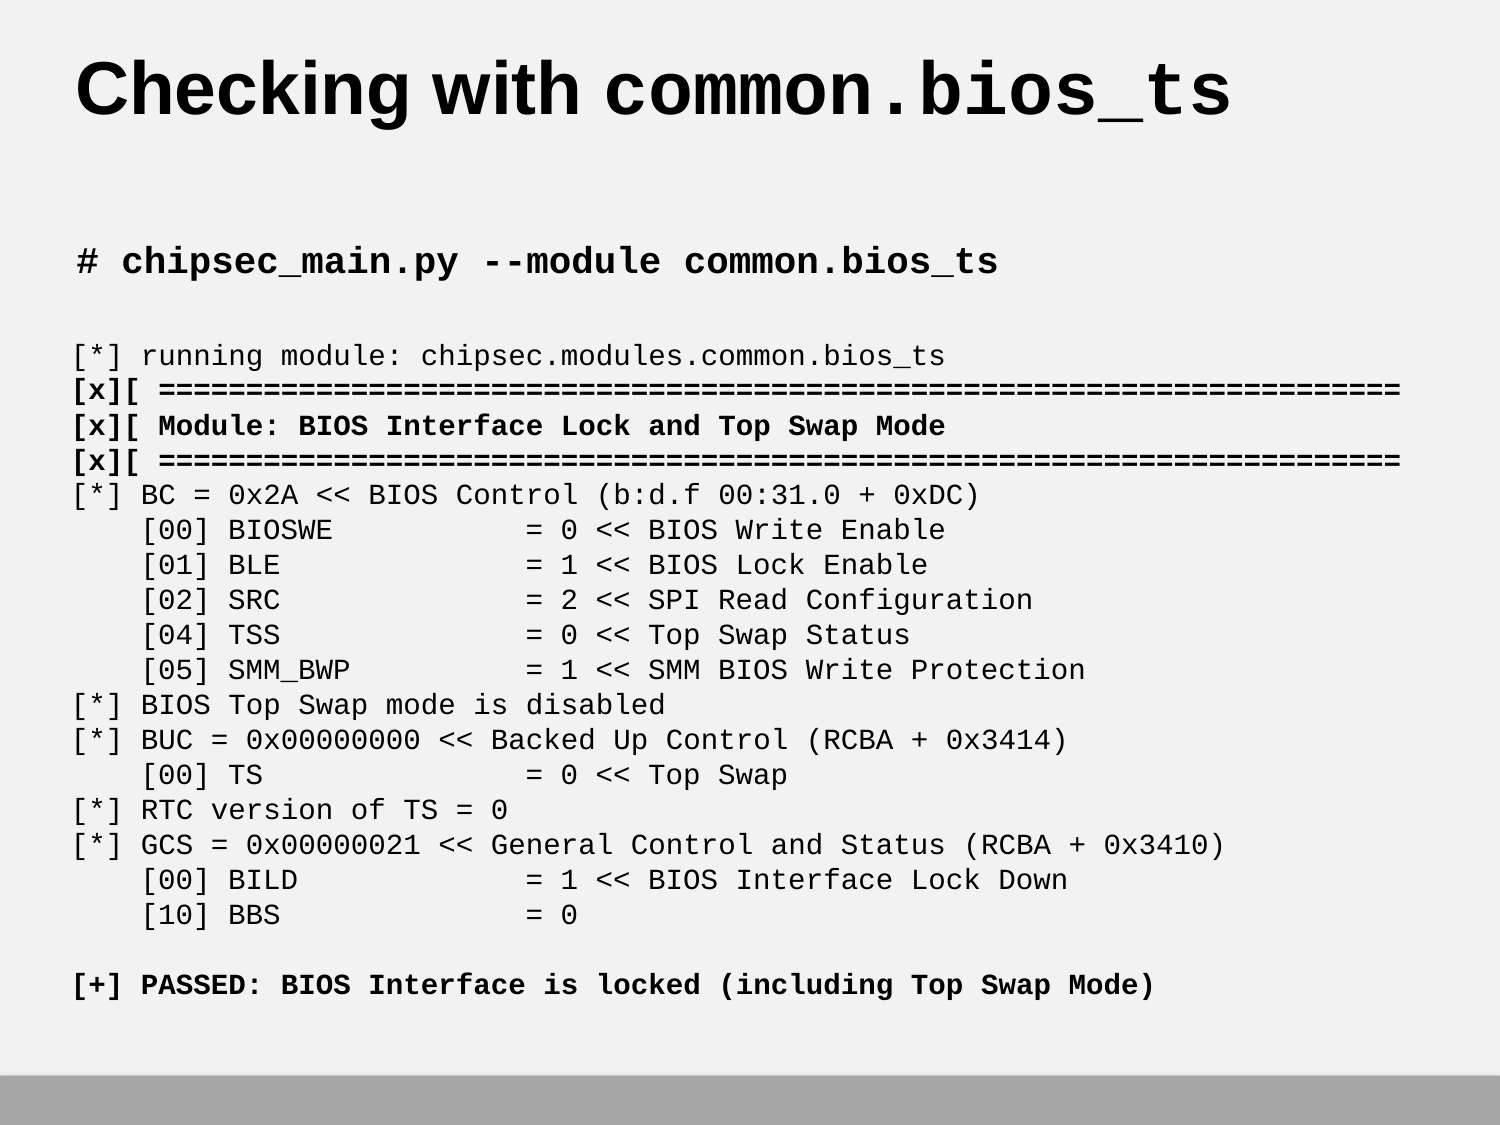

# Checking with common.bios_ts
# chipsec_main.py --module common.bios_ts
[*] running module: chipsec.modules.common.bios_ts
[x][ =======================================================================
[x][ Module: BIOS Interface Lock and Top Swap Mode
[x][ =======================================================================
[*] BC = 0x2A << BIOS Control (b:d.f 00:31.0 + 0xDC)
    [00] BIOSWE           = 0 << BIOS Write Enable
    [01] BLE              = 1 << BIOS Lock Enable
    [02] SRC              = 2 << SPI Read Configuration
    [04] TSS              = 0 << Top Swap Status
    [05] SMM_BWP          = 1 << SMM BIOS Write Protection
[*] BIOS Top Swap mode is disabled
[*] BUC = 0x00000000 << Backed Up Control (RCBA + 0x3414)
    [00] TS               = 0 << Top Swap
[*] RTC version of TS = 0
[*] GCS = 0x00000021 << General Control and Status (RCBA + 0x3410)
    [00] BILD             = 1 << BIOS Interface Lock Down
    [10] BBS              = 0

[+] PASSED: BIOS Interface is locked (including Top Swap Mode)